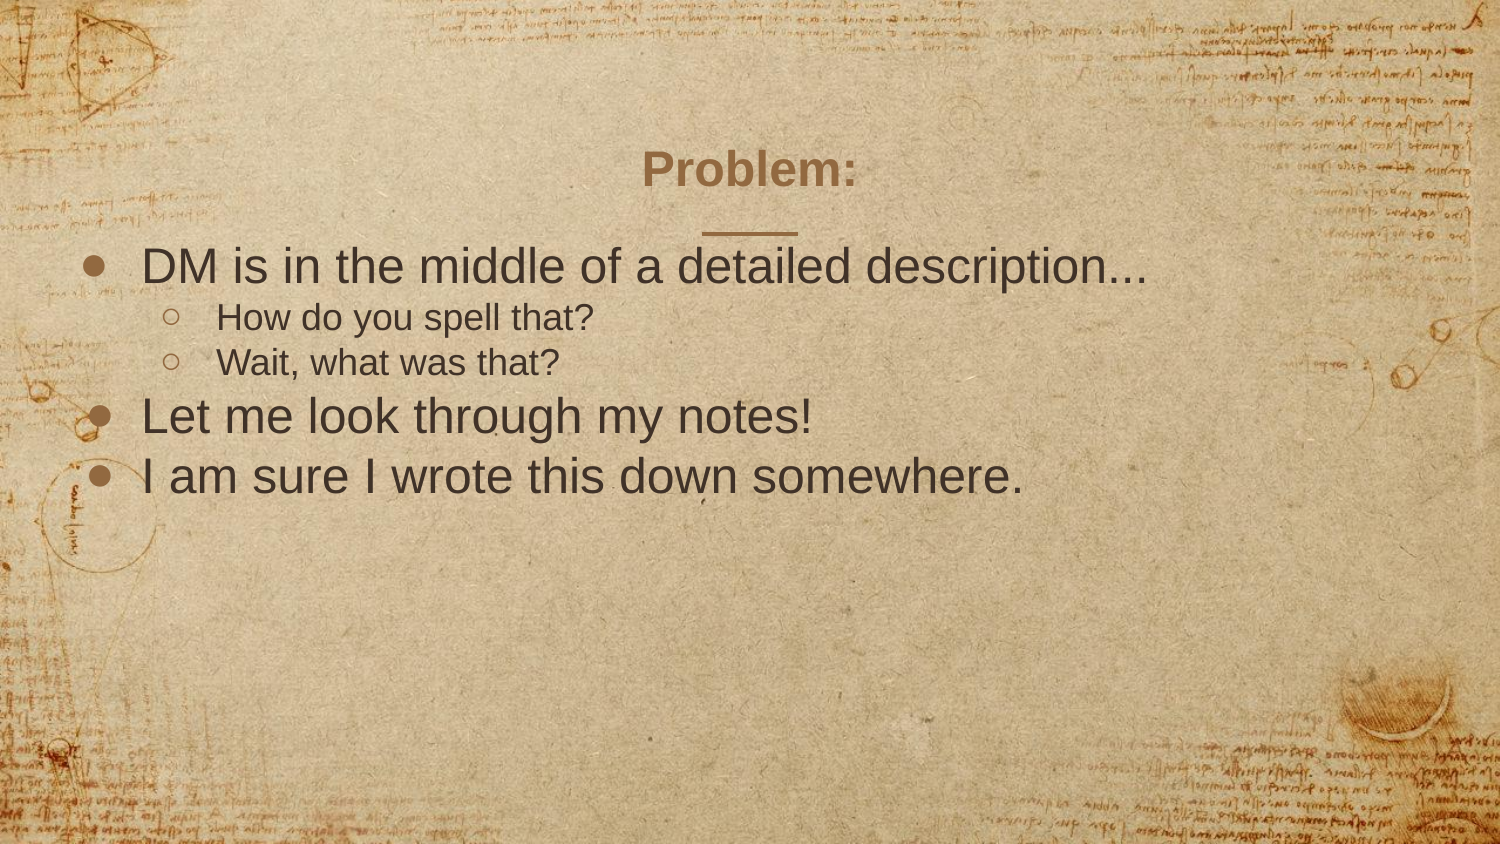

# Problem:
DM is in the middle of a detailed description...
How do you spell that?
Wait, what was that?
Let me look through my notes!
I am sure I wrote this down somewhere.